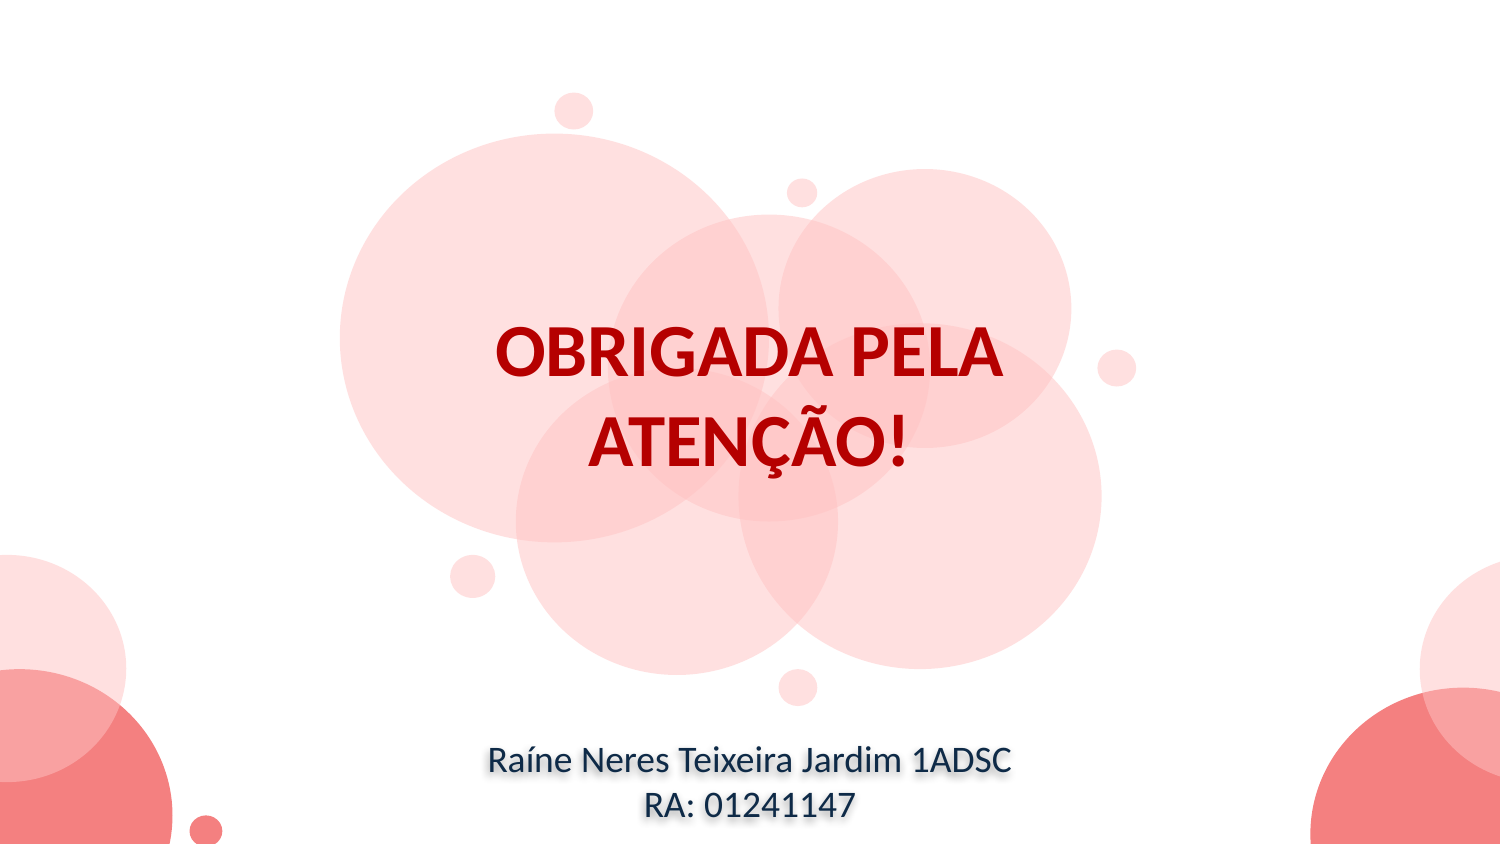

OBRIGADA PELA ATENÇÃO!

Raíne Neres Teixeira Jardim 1ADSC
RA: 01241147